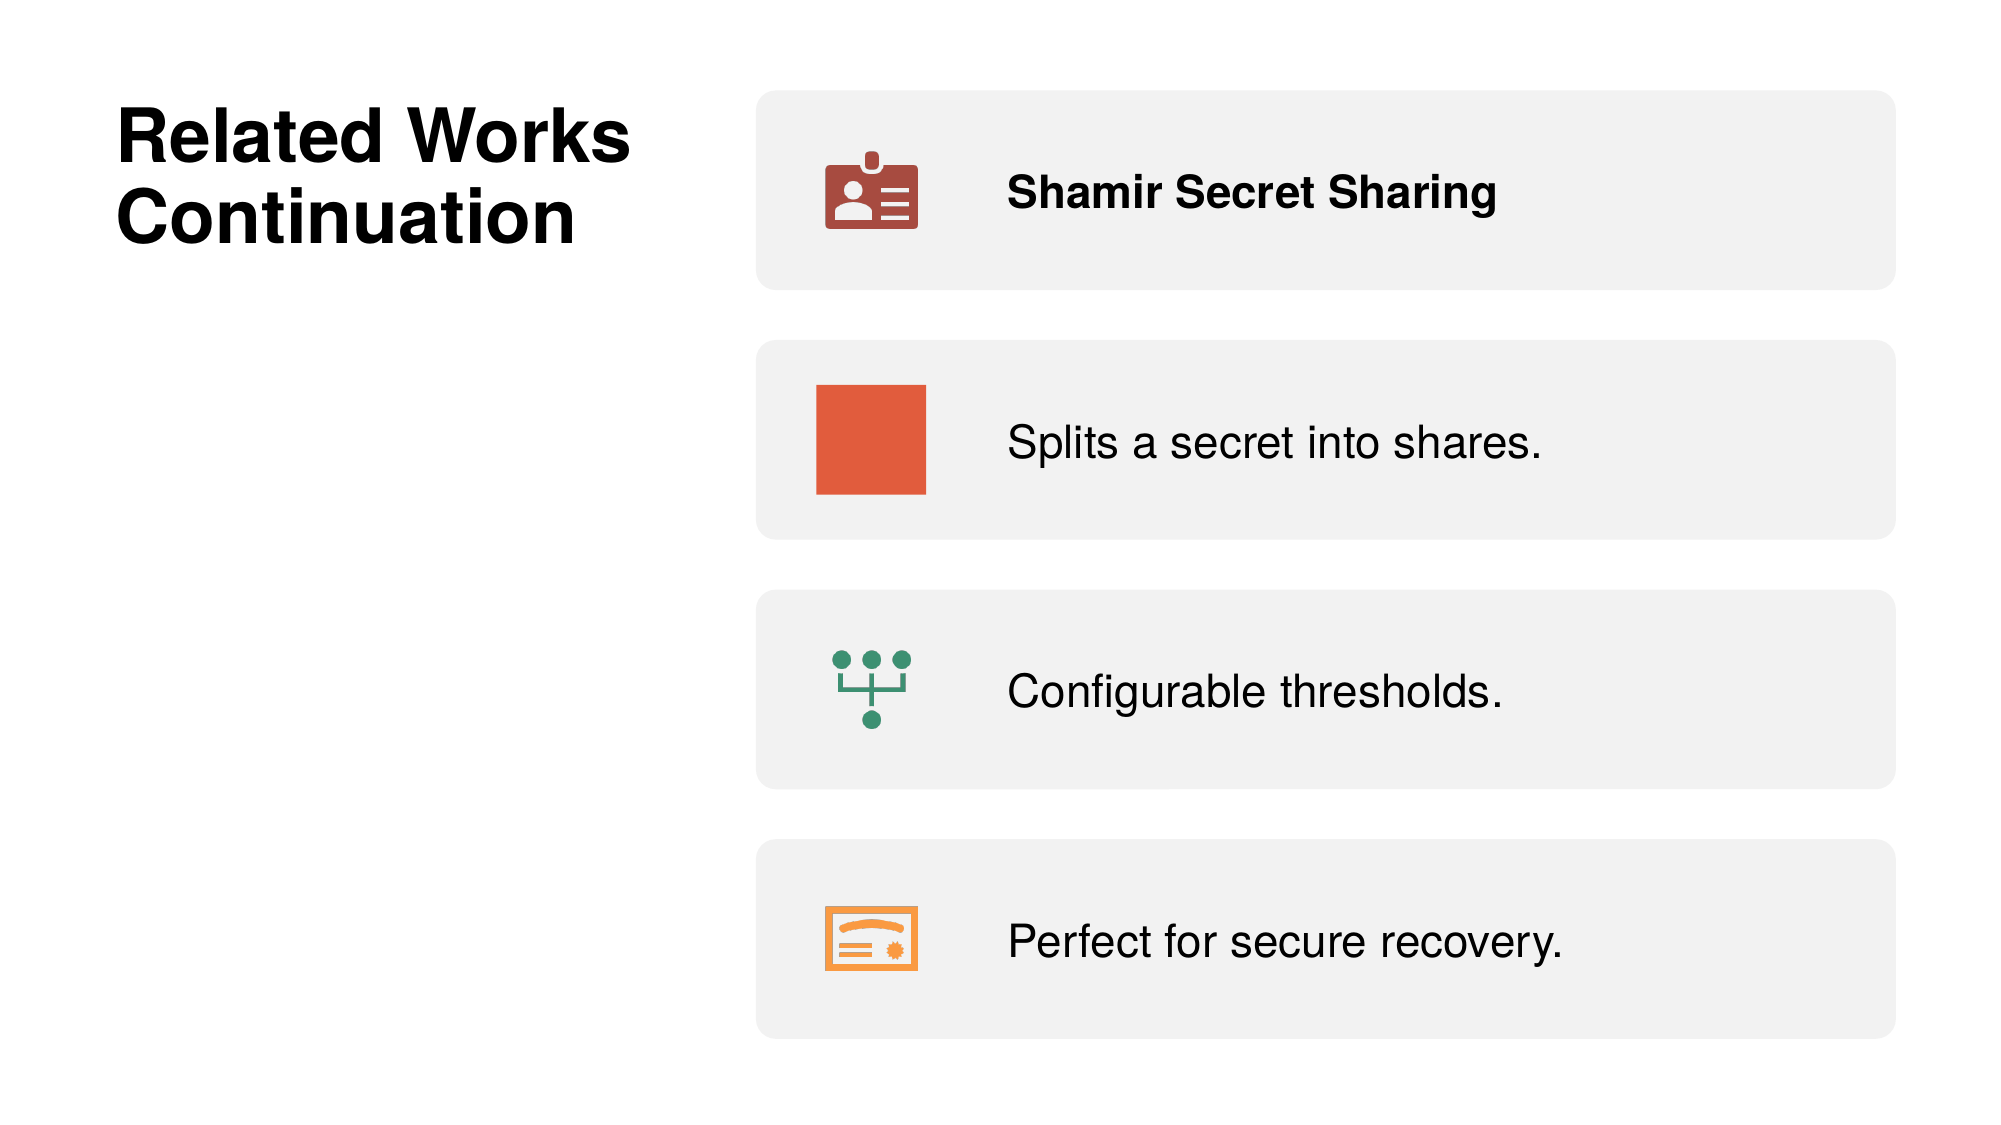

Related Works Continuation
# Similar Work
Shamir Secret Sharing
Splits a secret into shares.
Configurable thresholds.
Perfect for secure recovery.